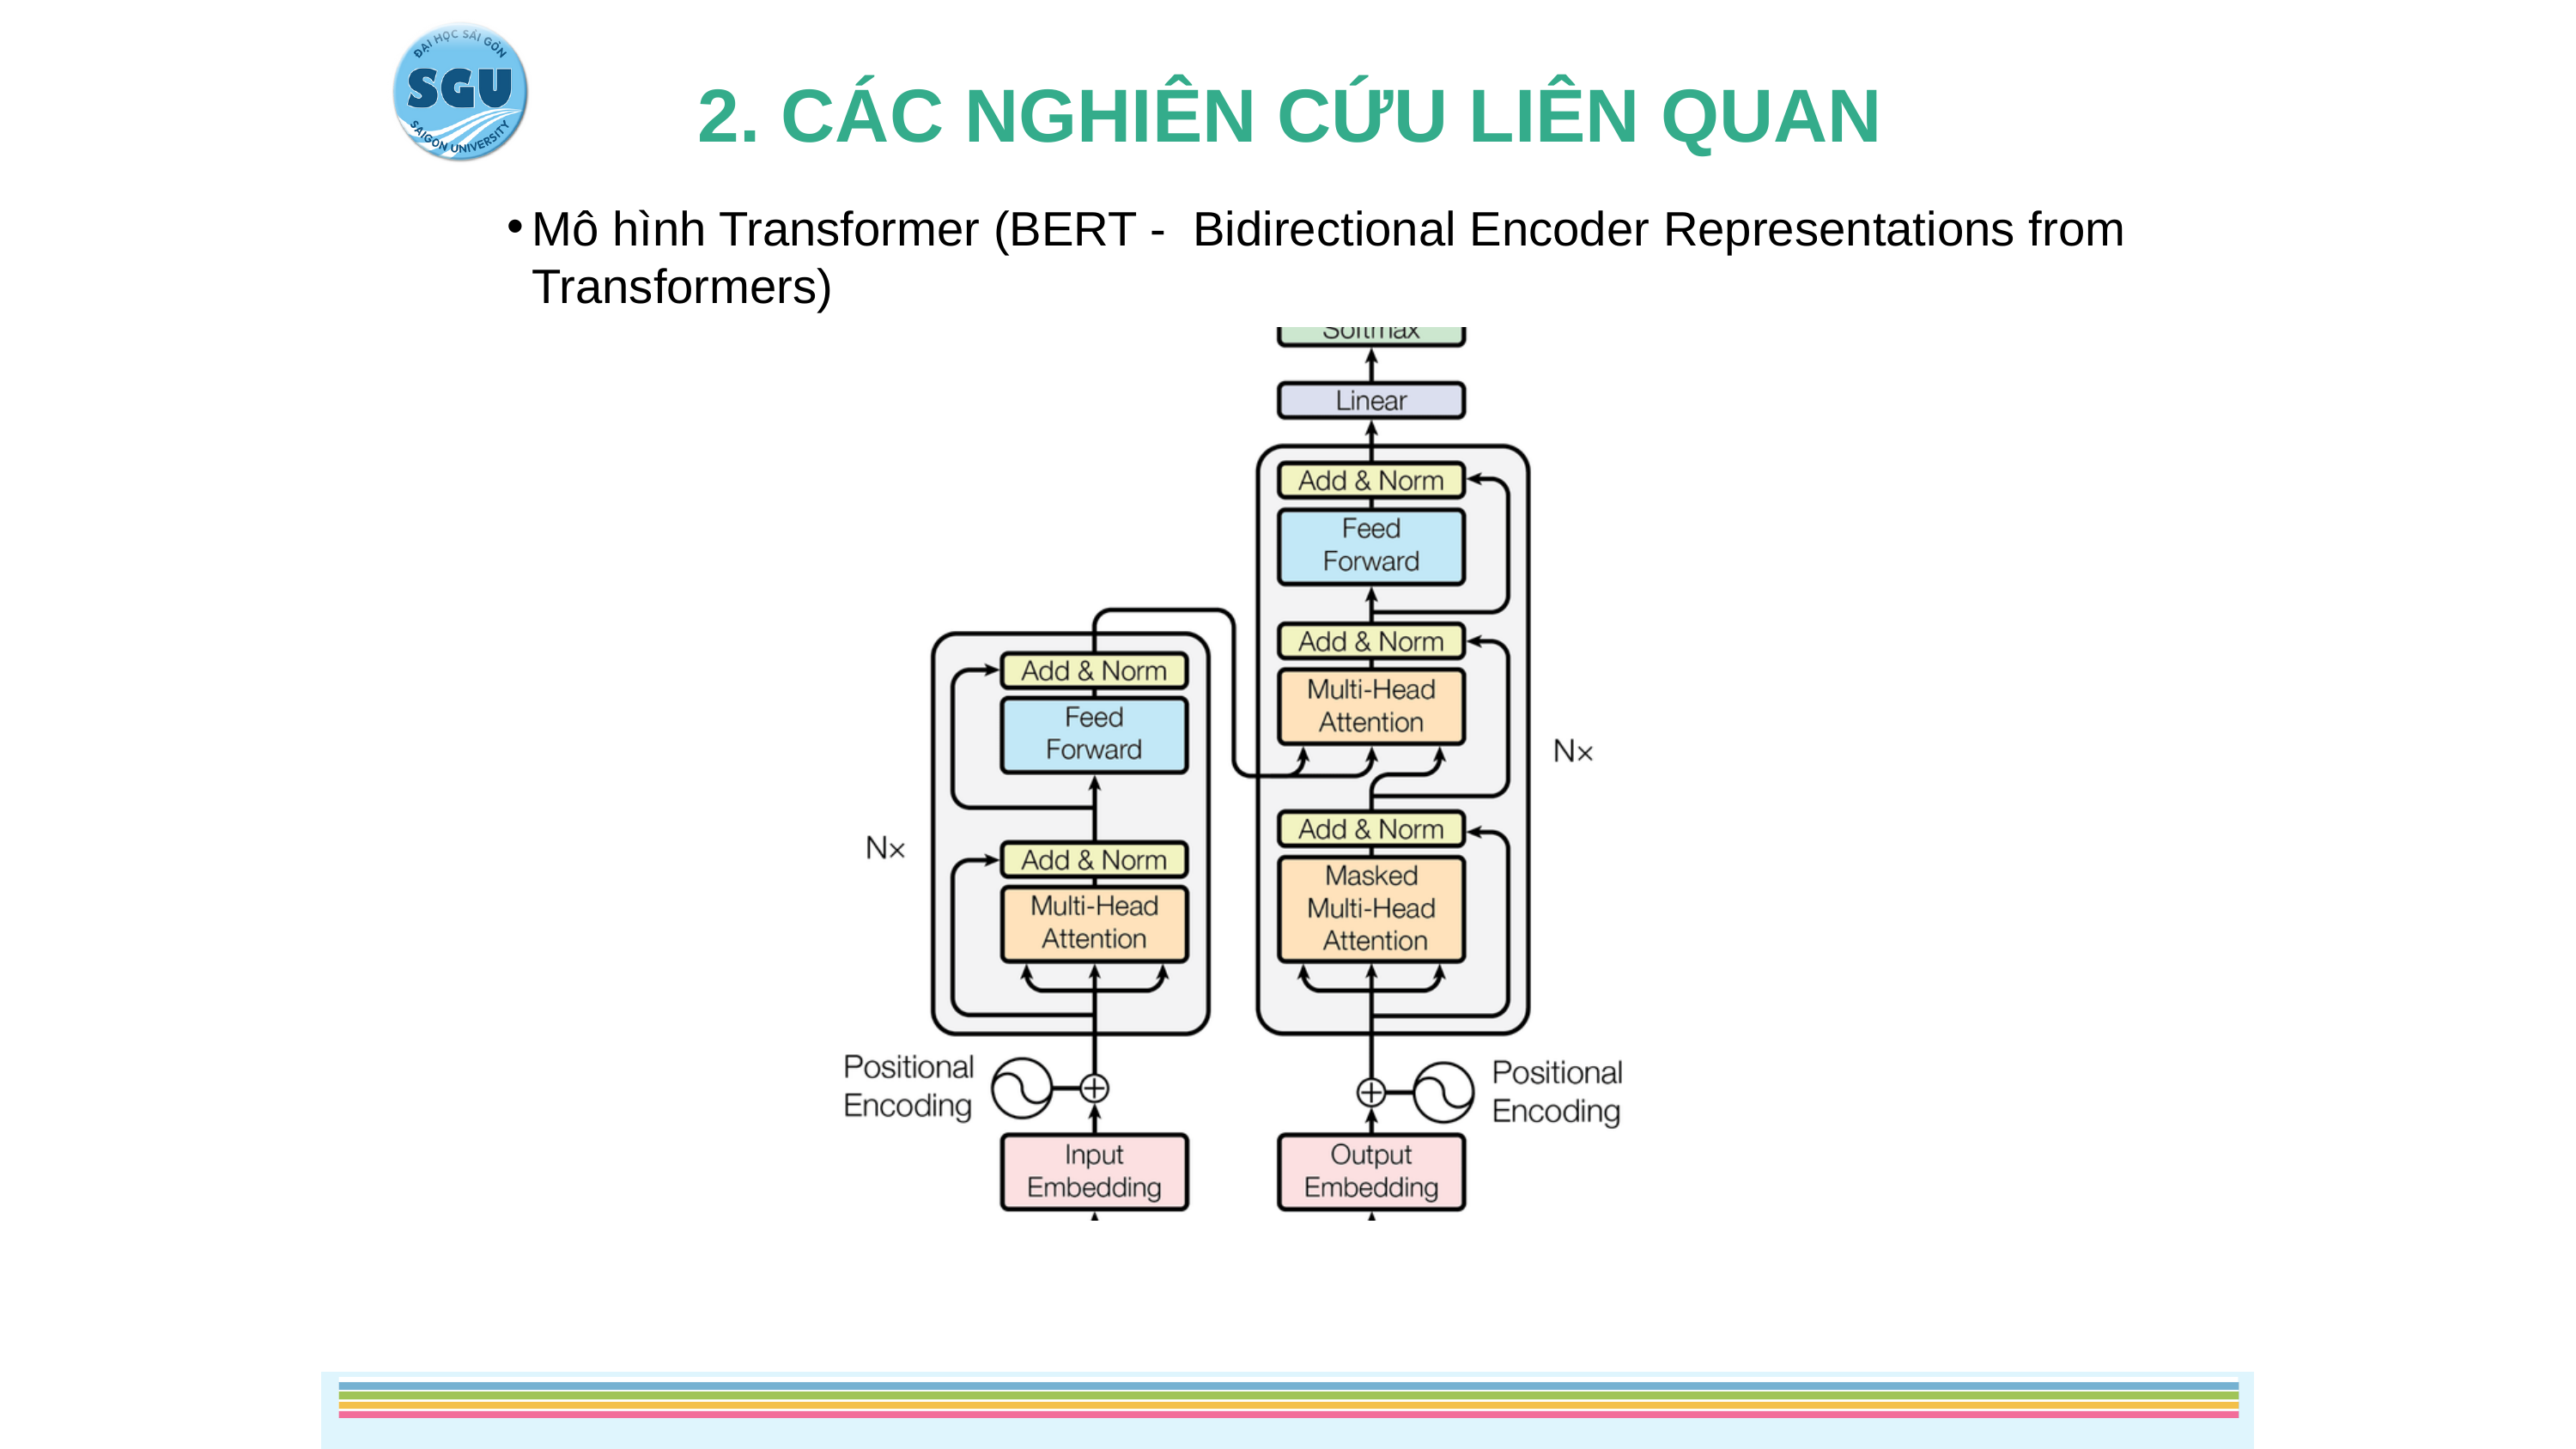

2. CÁC NGHIÊN CỨU LIÊN QUAN

Mô hình Transformer (BERT -  Bidirectional Encoder Representations from Transformers)